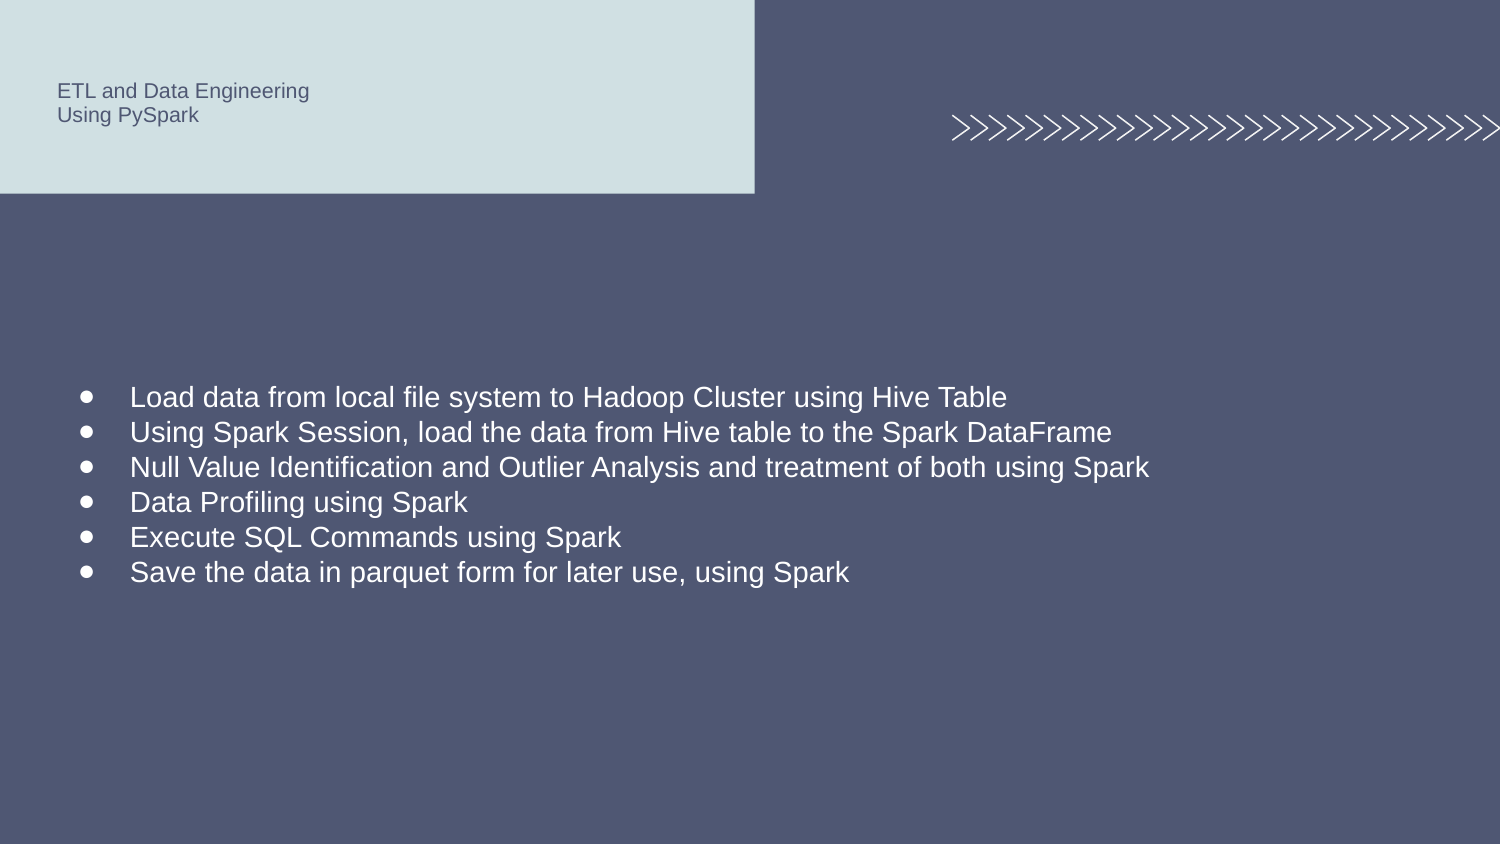

# ETL and Data Engineering
Using PySpark
Load data from local file system to Hadoop Cluster using Hive Table
Using Spark Session, load the data from Hive table to the Spark DataFrame
Null Value Identification and Outlier Analysis and treatment of both using Spark
Data Profiling using Spark
Execute SQL Commands using Spark
Save the data in parquet form for later use, using Spark